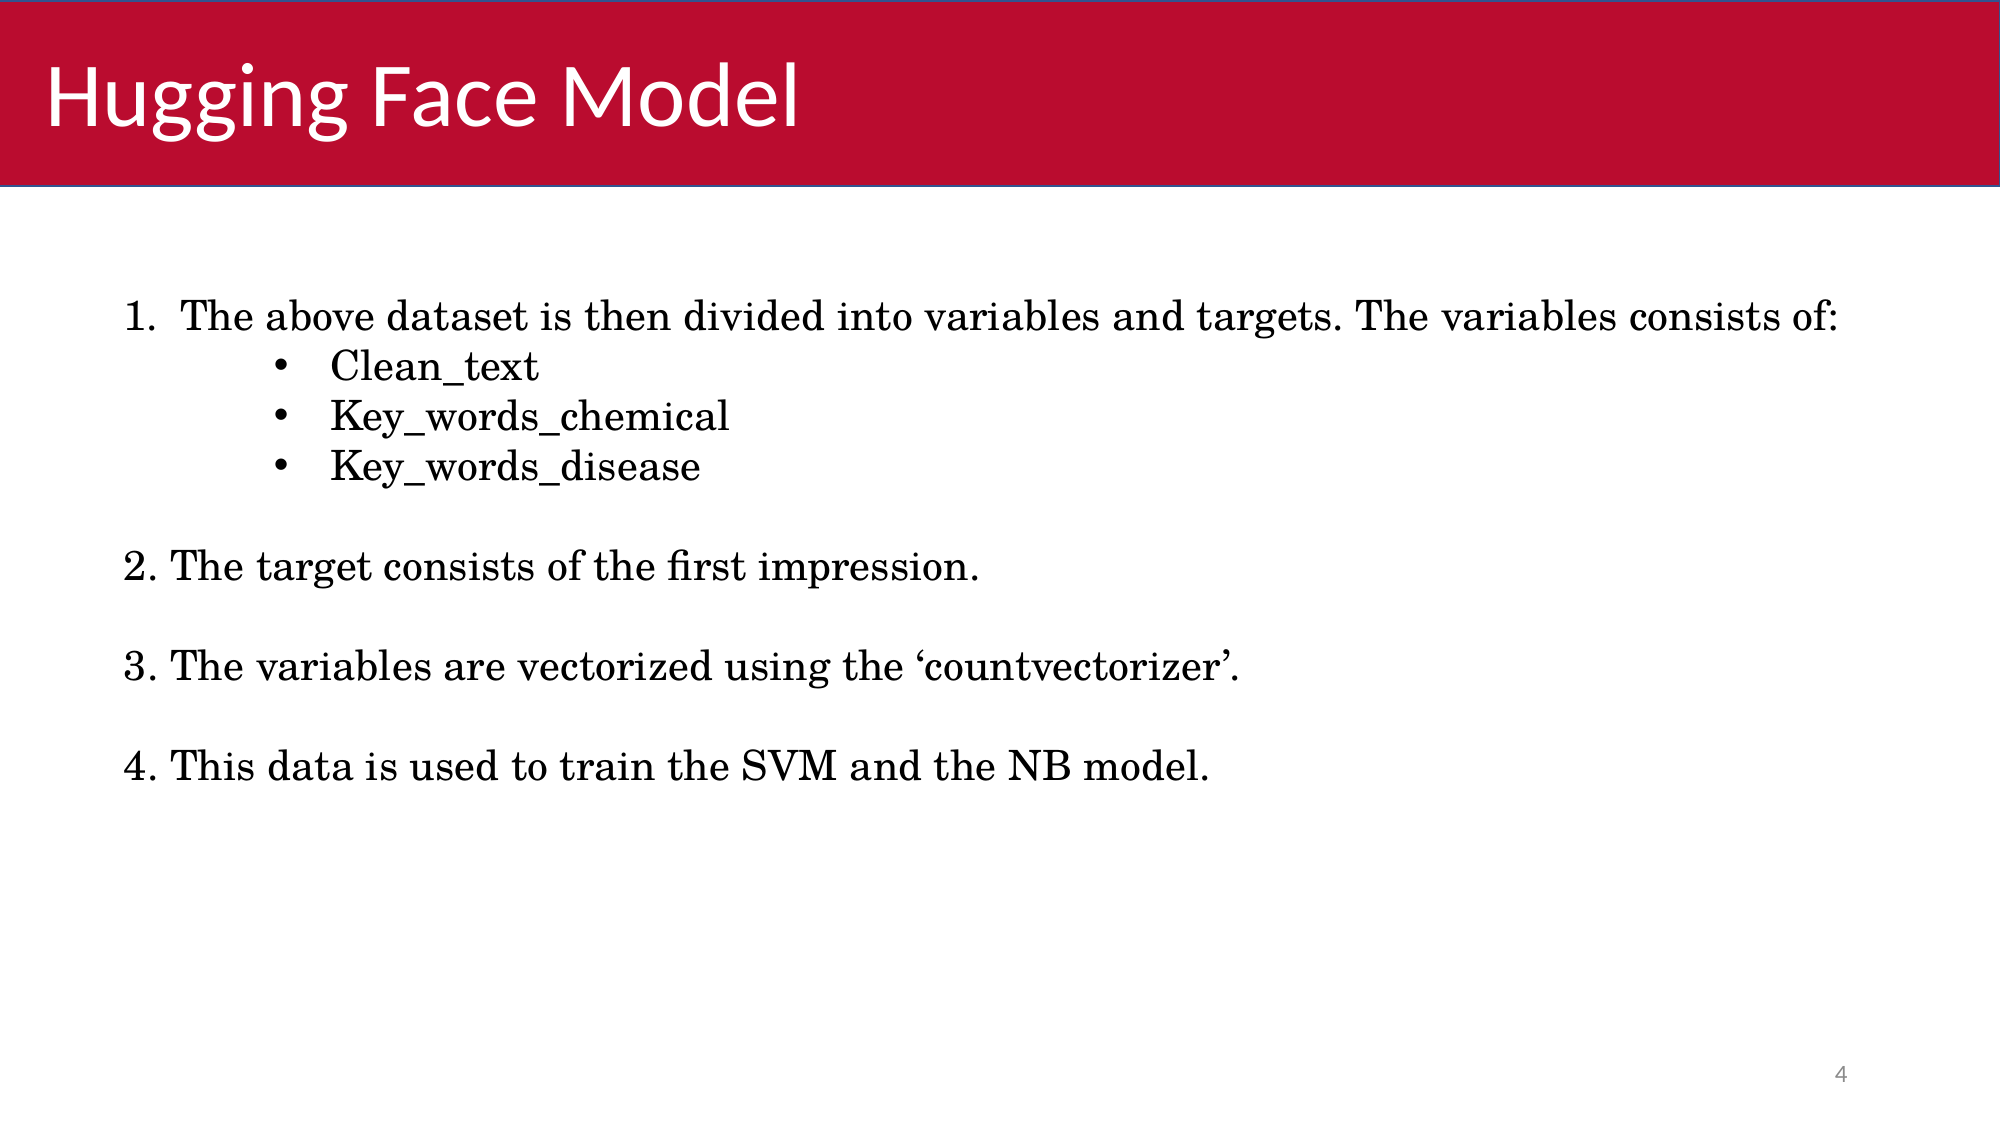

Hugging Face Model
The above dataset is then divided into variables and targets. The variables consists of:
Clean_text
Key_words_chemical
Key_words_disease

2. The target consists of the first impression.

3. The variables are vectorized using the ‘countvectorizer’.

4. This data is used to train the SVM and the NB model.
4